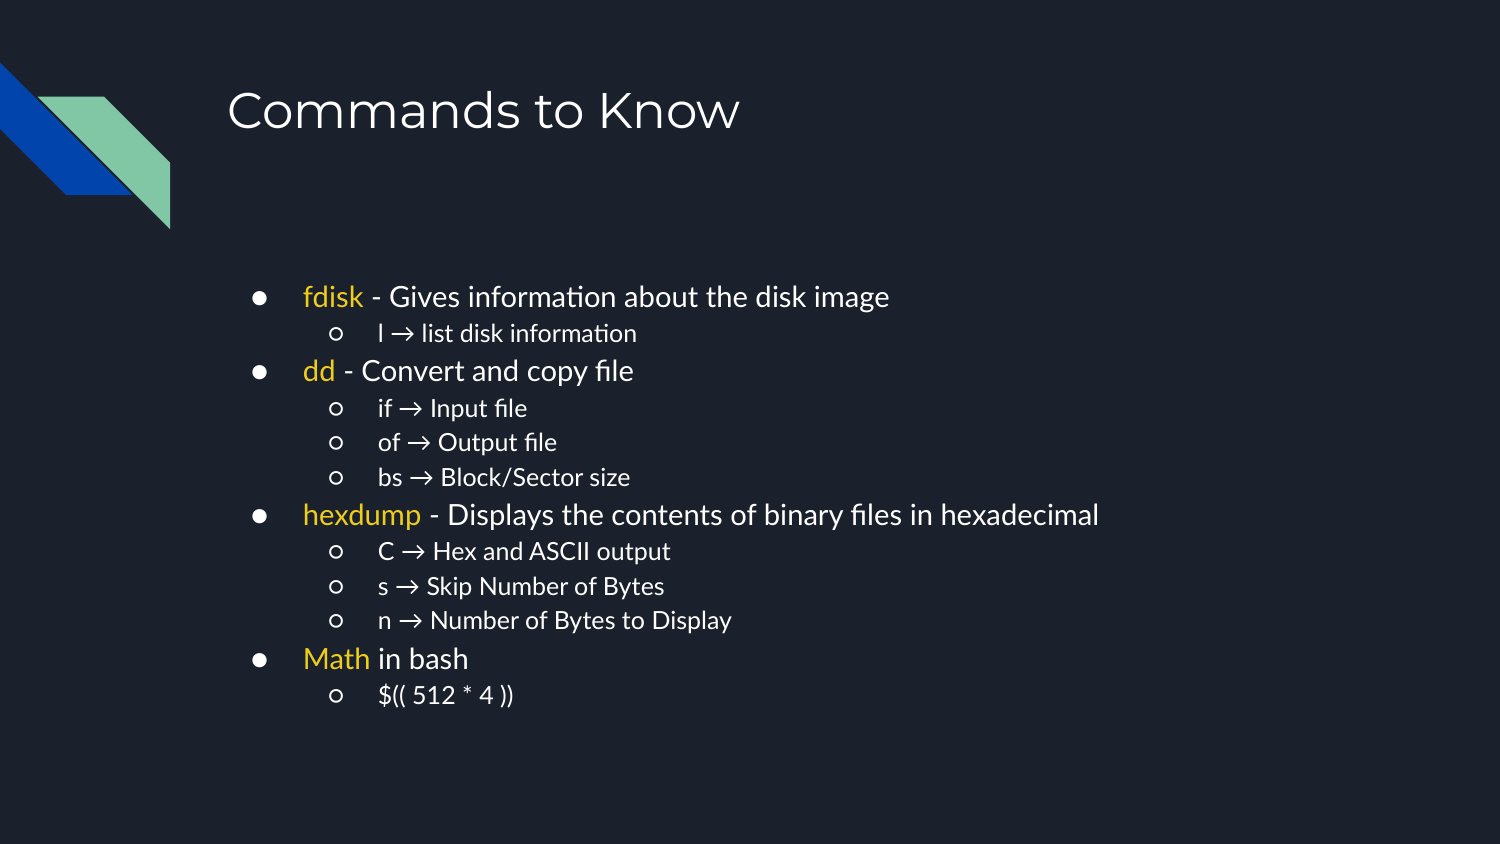

# Commands to Know
fdisk - Gives information about the disk image
l → list disk information
dd - Convert and copy file
if → Input file
of → Output file
bs → Block/Sector size
hexdump - Displays the contents of binary files in hexadecimal
C → Hex and ASCII output
s → Skip Number of Bytes
n → Number of Bytes to Display
Math in bash
$(( 512 * 4 ))